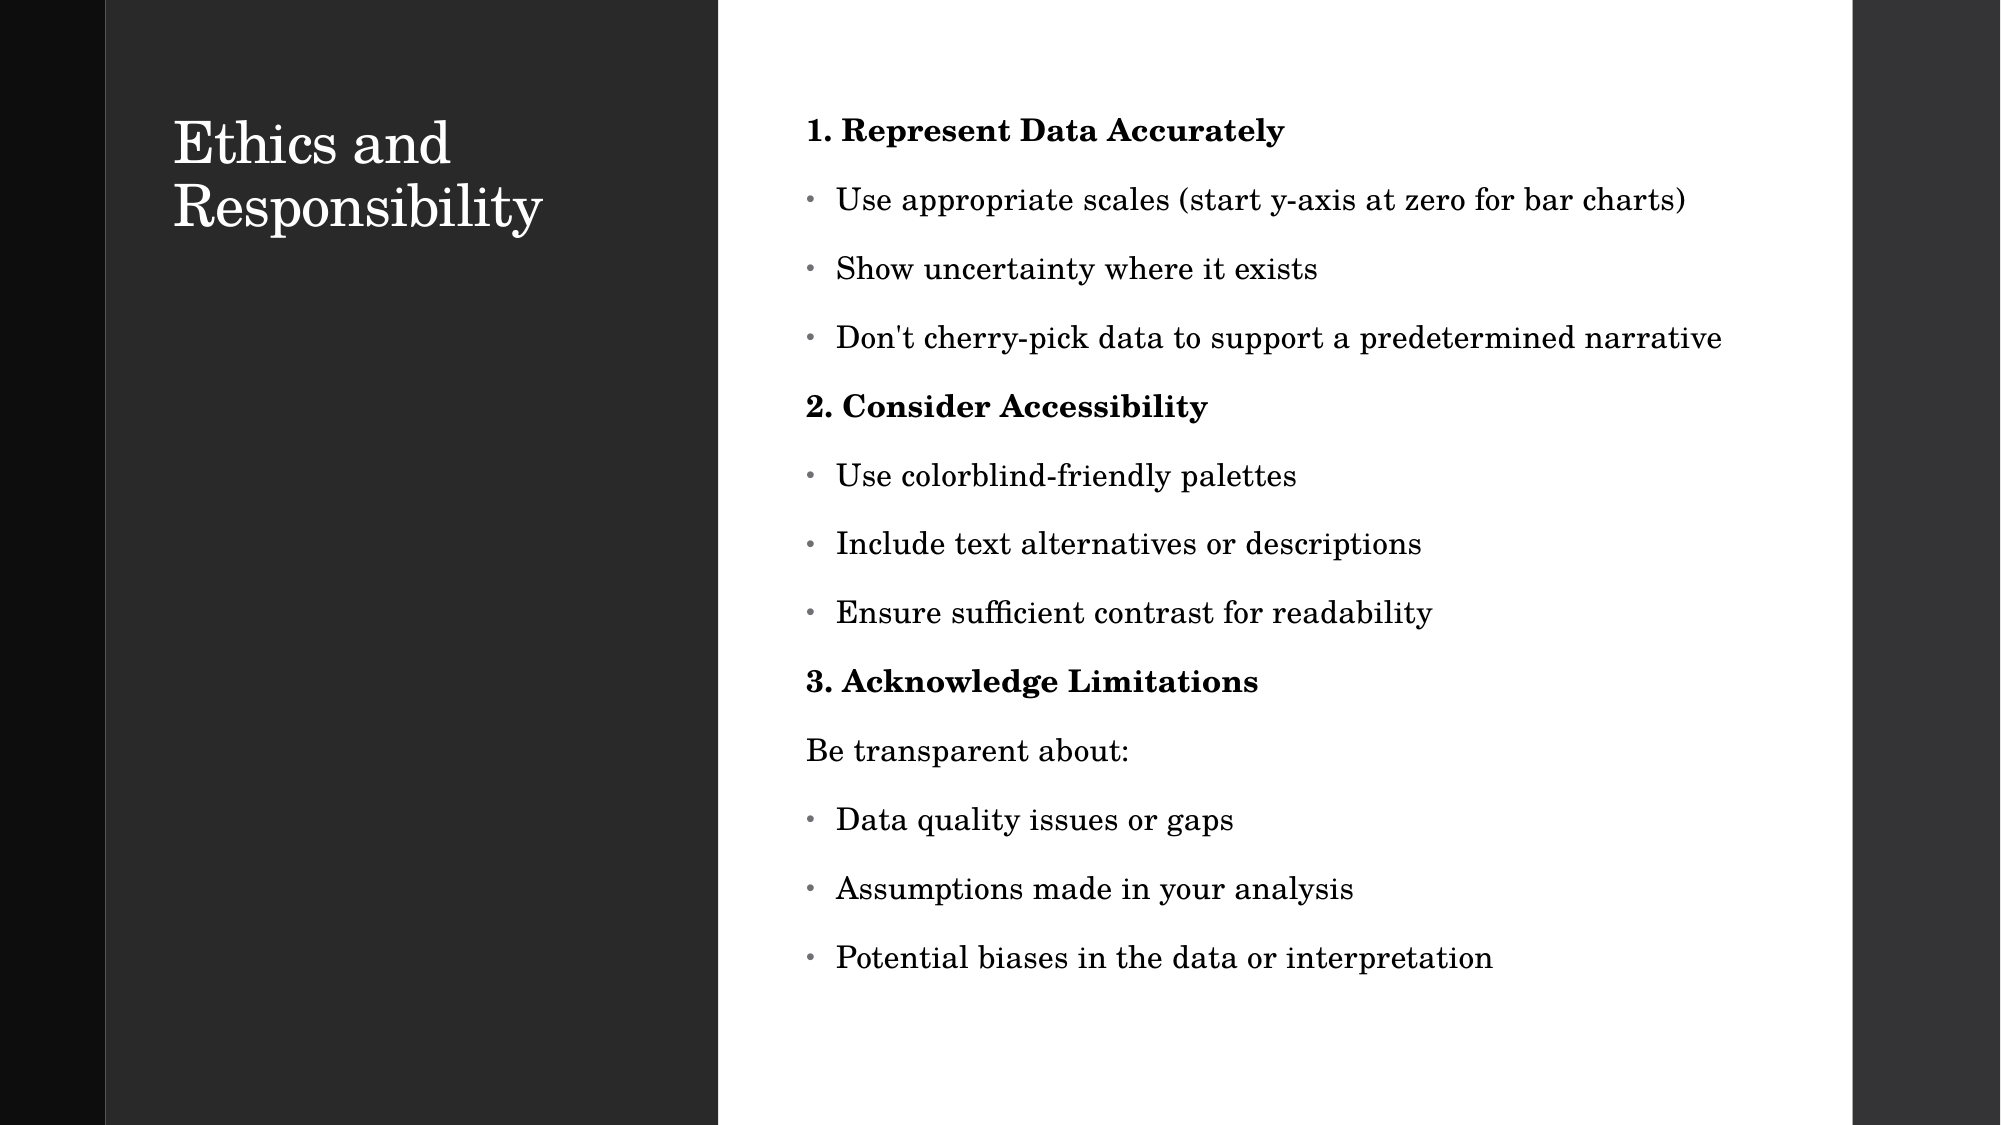

# Ethics and Responsibility
1. Represent Data Accurately
Use appropriate scales (start y-axis at zero for bar charts)
Show uncertainty where it exists
Don't cherry-pick data to support a predetermined narrative
2. Consider Accessibility
Use colorblind-friendly palettes
Include text alternatives or descriptions
Ensure sufficient contrast for readability
3. Acknowledge Limitations
Be transparent about:
Data quality issues or gaps
Assumptions made in your analysis
Potential biases in the data or interpretation